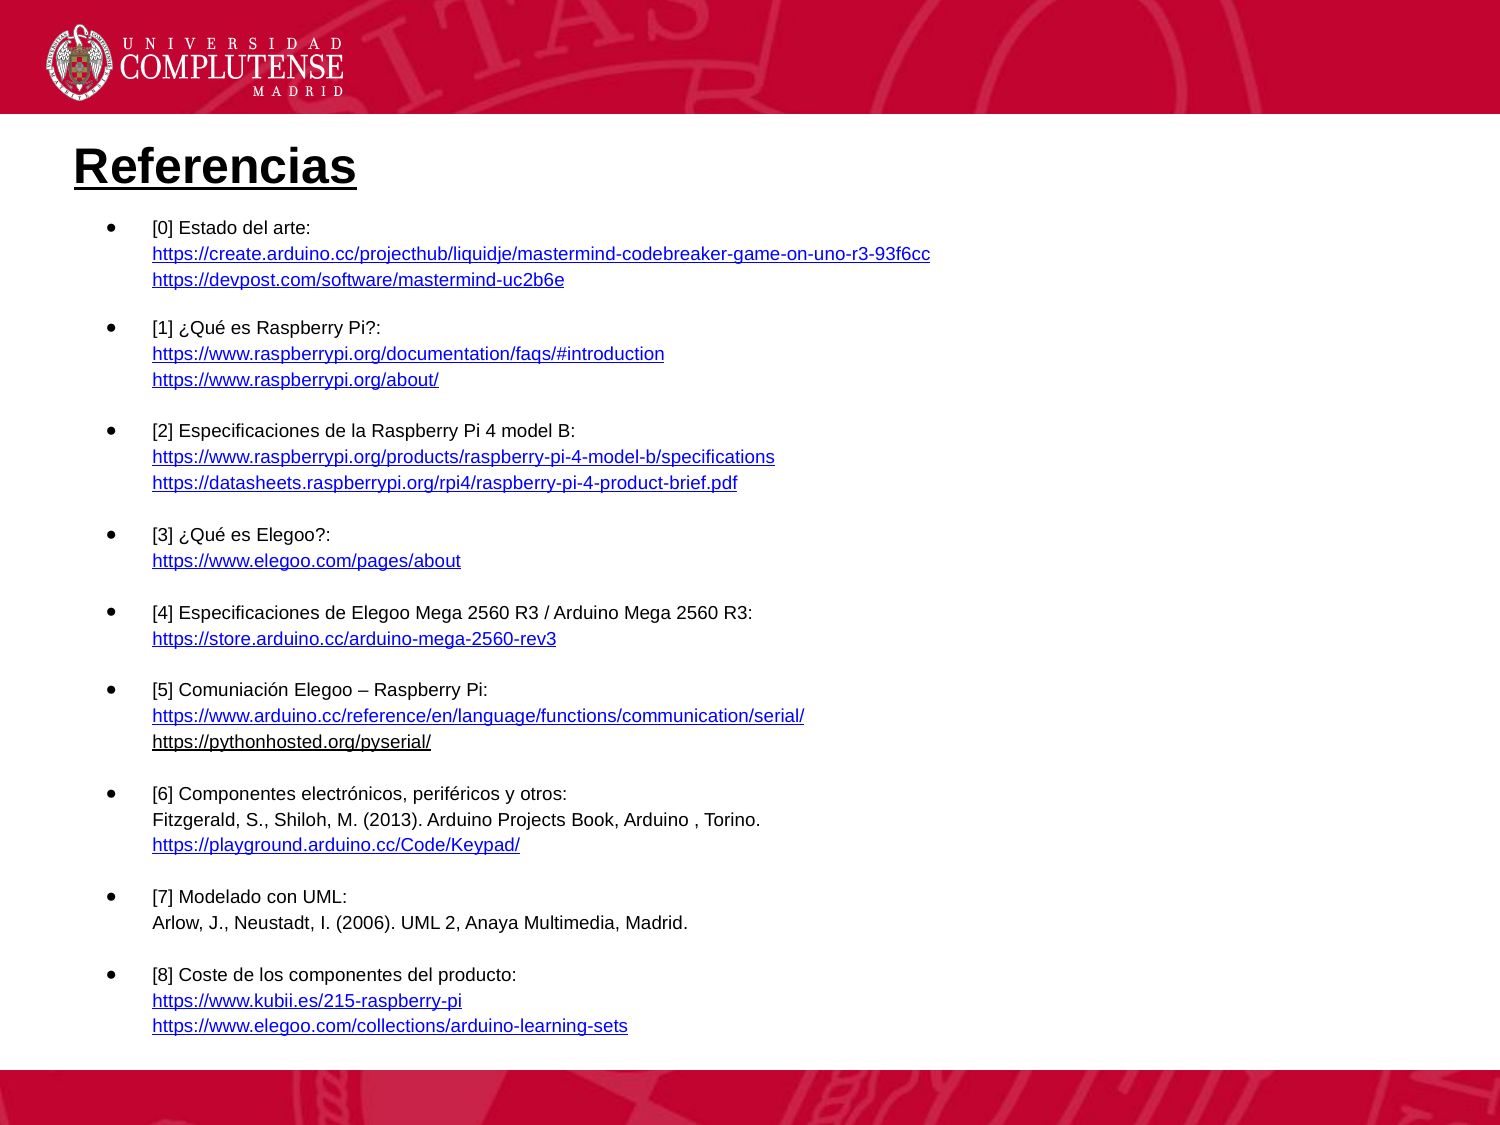

Referencias
[0] Estado del arte:
https://create.arduino.cc/projecthub/liquidje/mastermind-codebreaker-game-on-uno-r3-93f6cc
https://devpost.com/software/mastermind-uc2b6e
[1] ¿Qué es Raspberry Pi?:
https://www.raspberrypi.org/documentation/faqs/#introduction
https://www.raspberrypi.org/about/
[2] Especificaciones de la Raspberry Pi 4 model B:
https://www.raspberrypi.org/products/raspberry-pi-4-model-b/specifications
https://datasheets.raspberrypi.org/rpi4/raspberry-pi-4-product-brief.pdf
[3] ¿Qué es Elegoo?:
https://www.elegoo.com/pages/about
[4] Especificaciones de Elegoo Mega 2560 R3 / Arduino Mega 2560 R3:
https://store.arduino.cc/arduino-mega-2560-rev3
[5] Comuniación Elegoo – Raspberry Pi:
https://www.arduino.cc/reference/en/language/functions/communication/serial/
https://pythonhosted.org/pyserial/
[6] Componentes electrónicos, periféricos y otros:
Fitzgerald, S., Shiloh, M. (2013). Arduino Projects Book, Arduino , Torino.
https://playground.arduino.cc/Code/Keypad/
[7] Modelado con UML:
Arlow, J., Neustadt, I. (2006). UML 2, Anaya Multimedia, Madrid.
[8] Coste de los componentes del producto:
https://www.kubii.es/215-raspberry-pi
https://www.elegoo.com/collections/arduino-learning-sets